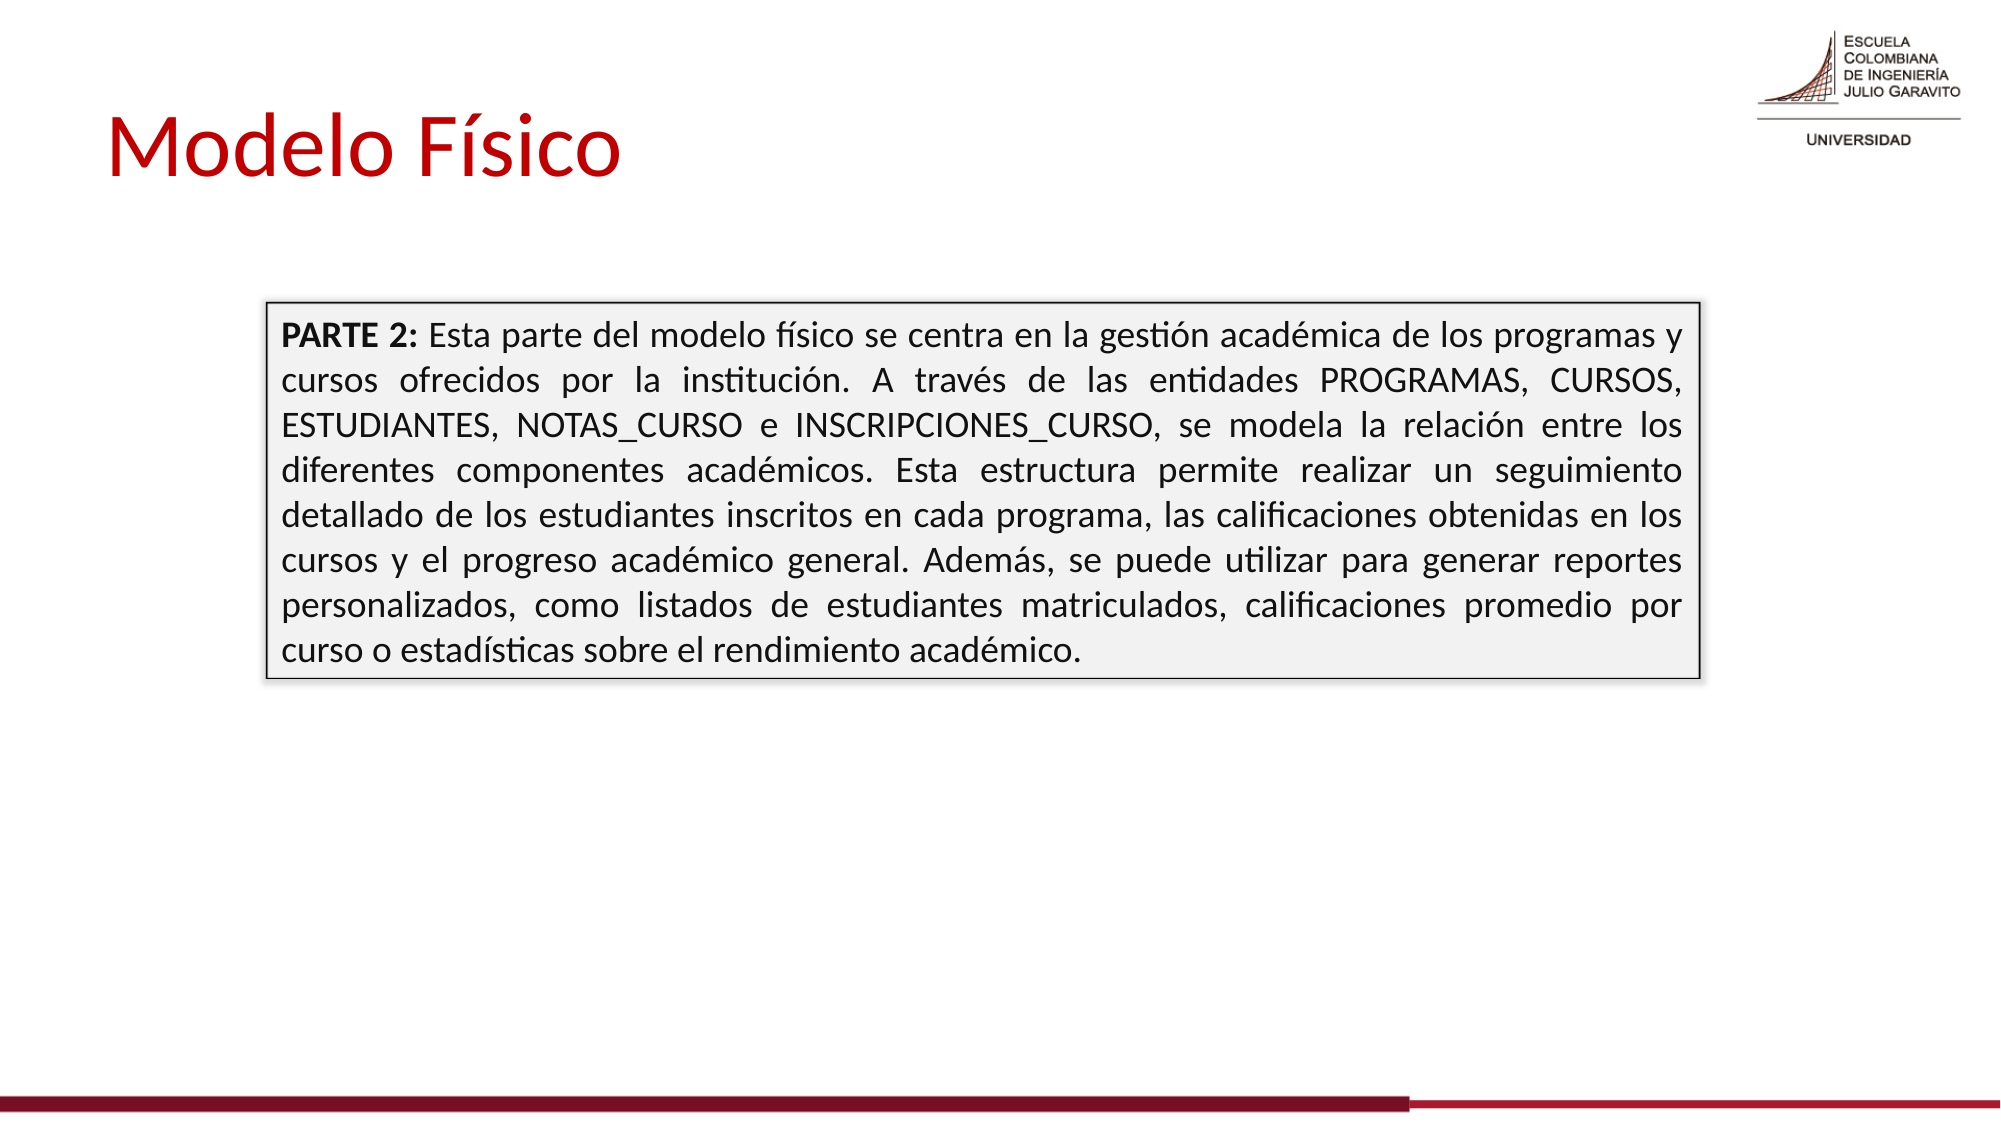

Modelo Físico
PARTE 2: Esta parte del modelo físico se centra en la gestión académica de los programas y cursos ofrecidos por la institución. A través de las entidades PROGRAMAS, CURSOS, ESTUDIANTES, NOTAS_CURSO e INSCRIPCIONES_CURSO, se modela la relación entre los diferentes componentes académicos. Esta estructura permite realizar un seguimiento detallado de los estudiantes inscritos en cada programa, las calificaciones obtenidas en los cursos y el progreso académico general. Además, se puede utilizar para generar reportes personalizados, como listados de estudiantes matriculados, calificaciones promedio por curso o estadísticas sobre el rendimiento académico.